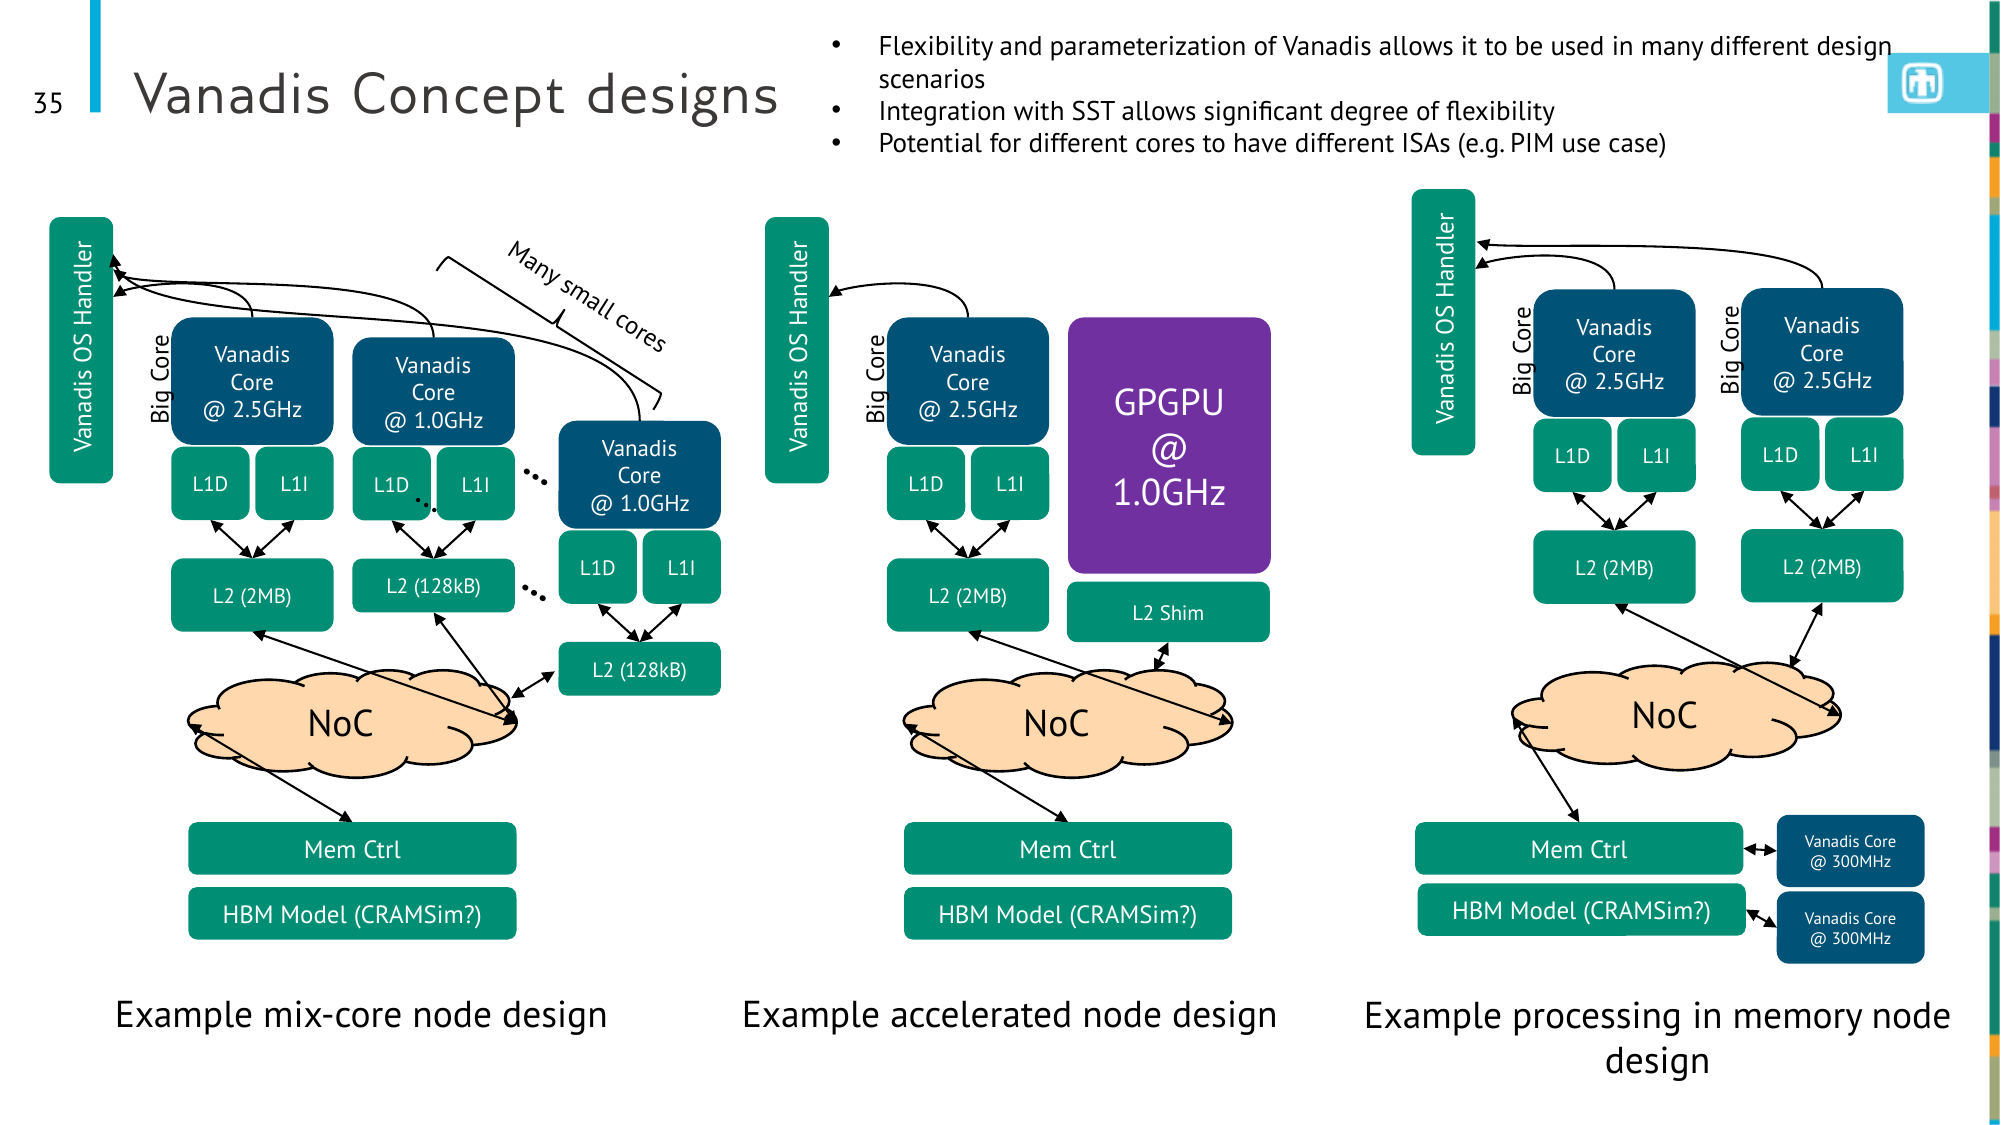

Flexibility and parameterization of Vanadis allows it to be used in many different design scenarios
Integration with SST allows significant degree of flexibility
Potential for different cores to have different ISAs (e.g. PIM use case)
# Vanadis Concept designs
35

Many small cores
Vanadis Core
@ 2.5GHz
Vanadis Core
@ 2.5GHz
 Vanadis OS Handler
Vanadis Core
@ 2.5GHz
Vanadis Core
@ 2.5GHz
GPGPU
@ 1.0GHz
 Vanadis OS Handler
 Vanadis OS Handler
Big Core
Big Core
Vanadis Core
@ 1.0GHz
L1D
L1I
L2 (128kB)
Big Core
Big Core
L1D
L1I
L1D
L1I
Vanadis Core
@ 1.0GHz
L1D
L1I
L2 (128kB)
…
L1D
L1I
L1D
L1I
…
L2 (2MB)
L2 (2MB)
L2 (2MB)
L2 (2MB)
…
L2 Shim
NoC
NoC
NoC
Vanadis Core
@ 300MHz
Mem Ctrl
Mem Ctrl
Mem Ctrl
HBM Model (CRAMSim?)
HBM Model (CRAMSim?)
HBM Model (CRAMSim?)
Vanadis Core
@ 300MHz
Example mix-core node design
Example accelerated node design
Example processing in memory node design